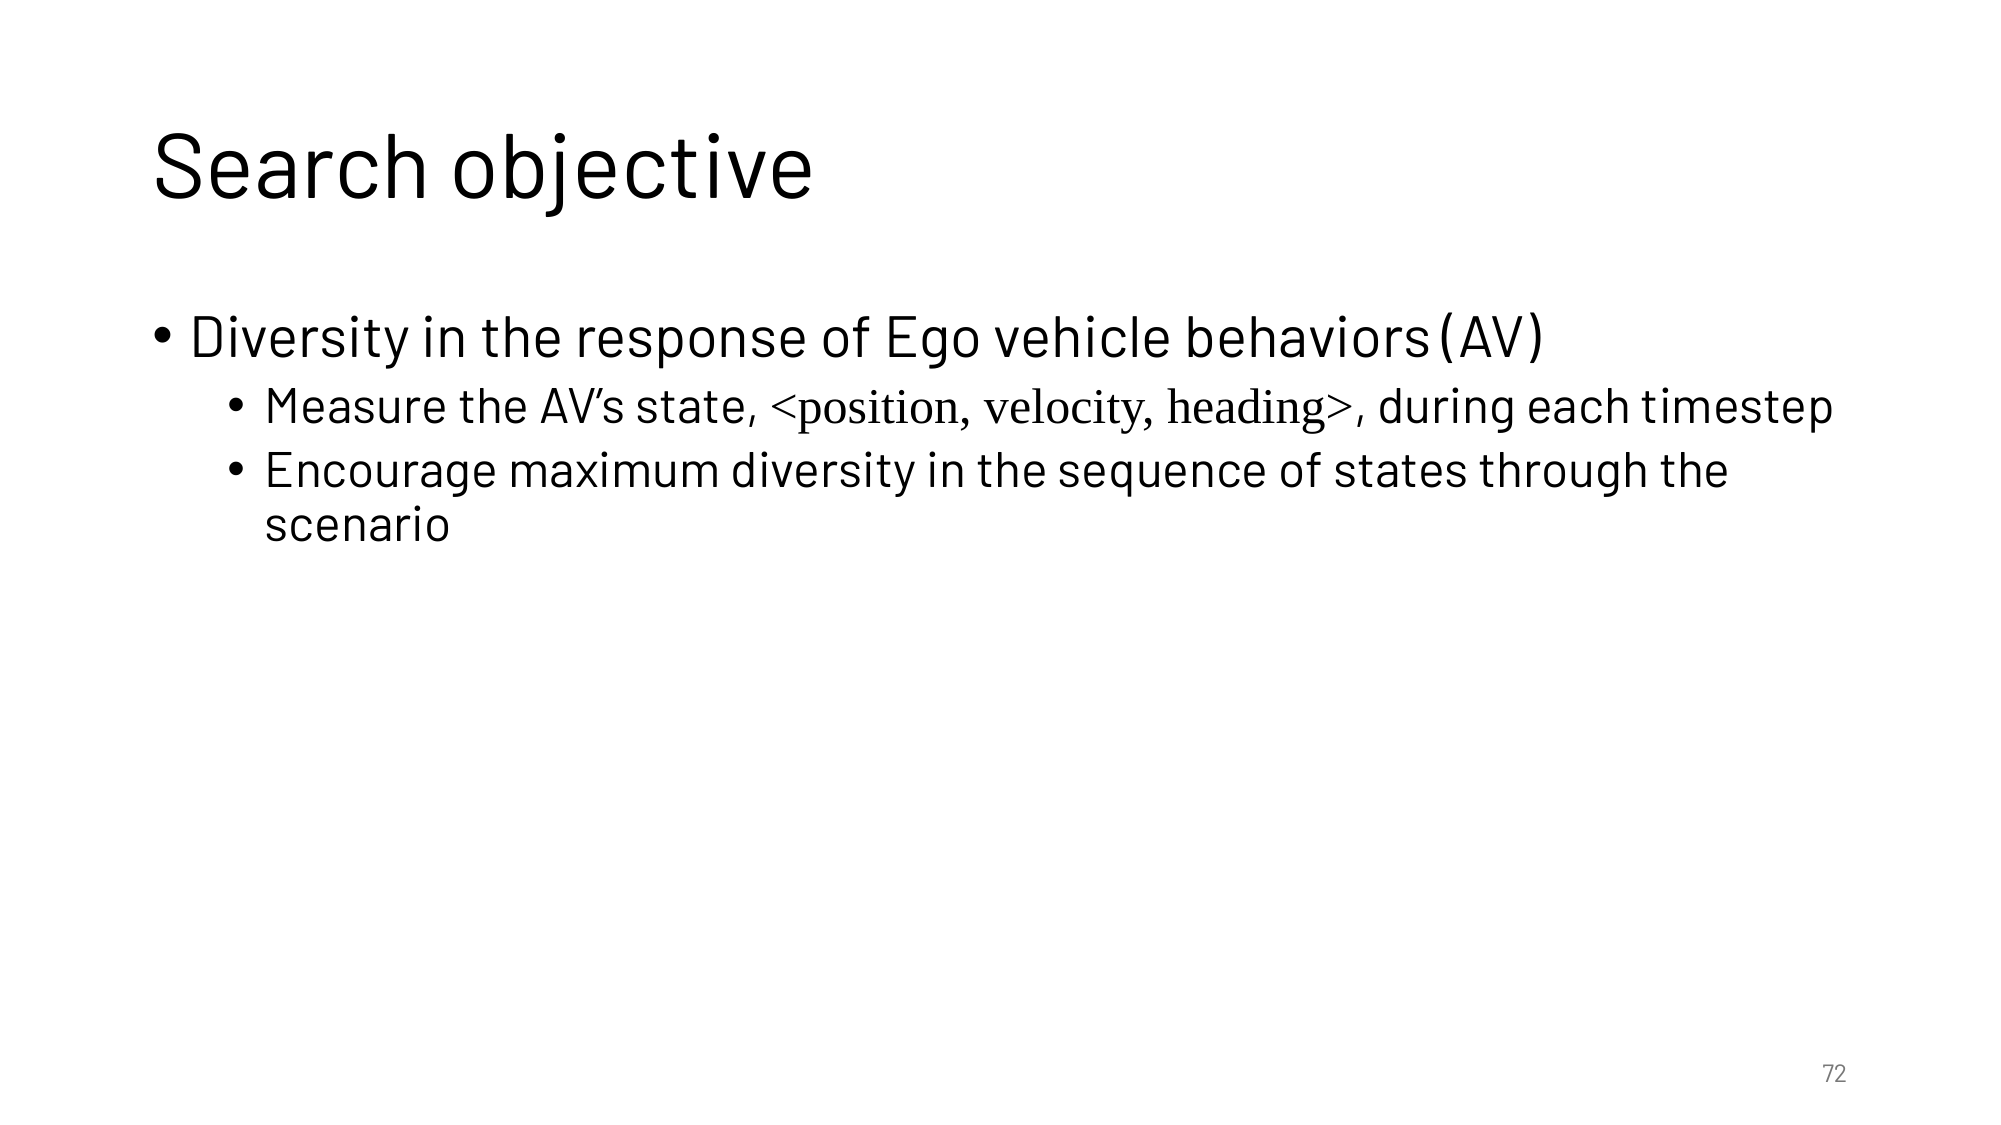

# Search objective
Diversity in the response of Ego vehicle behaviors (AV)
Measure the AV’s state, <position, velocity, heading>, during each timestep
Encourage maximum diversity in the sequence of states through the scenario
72